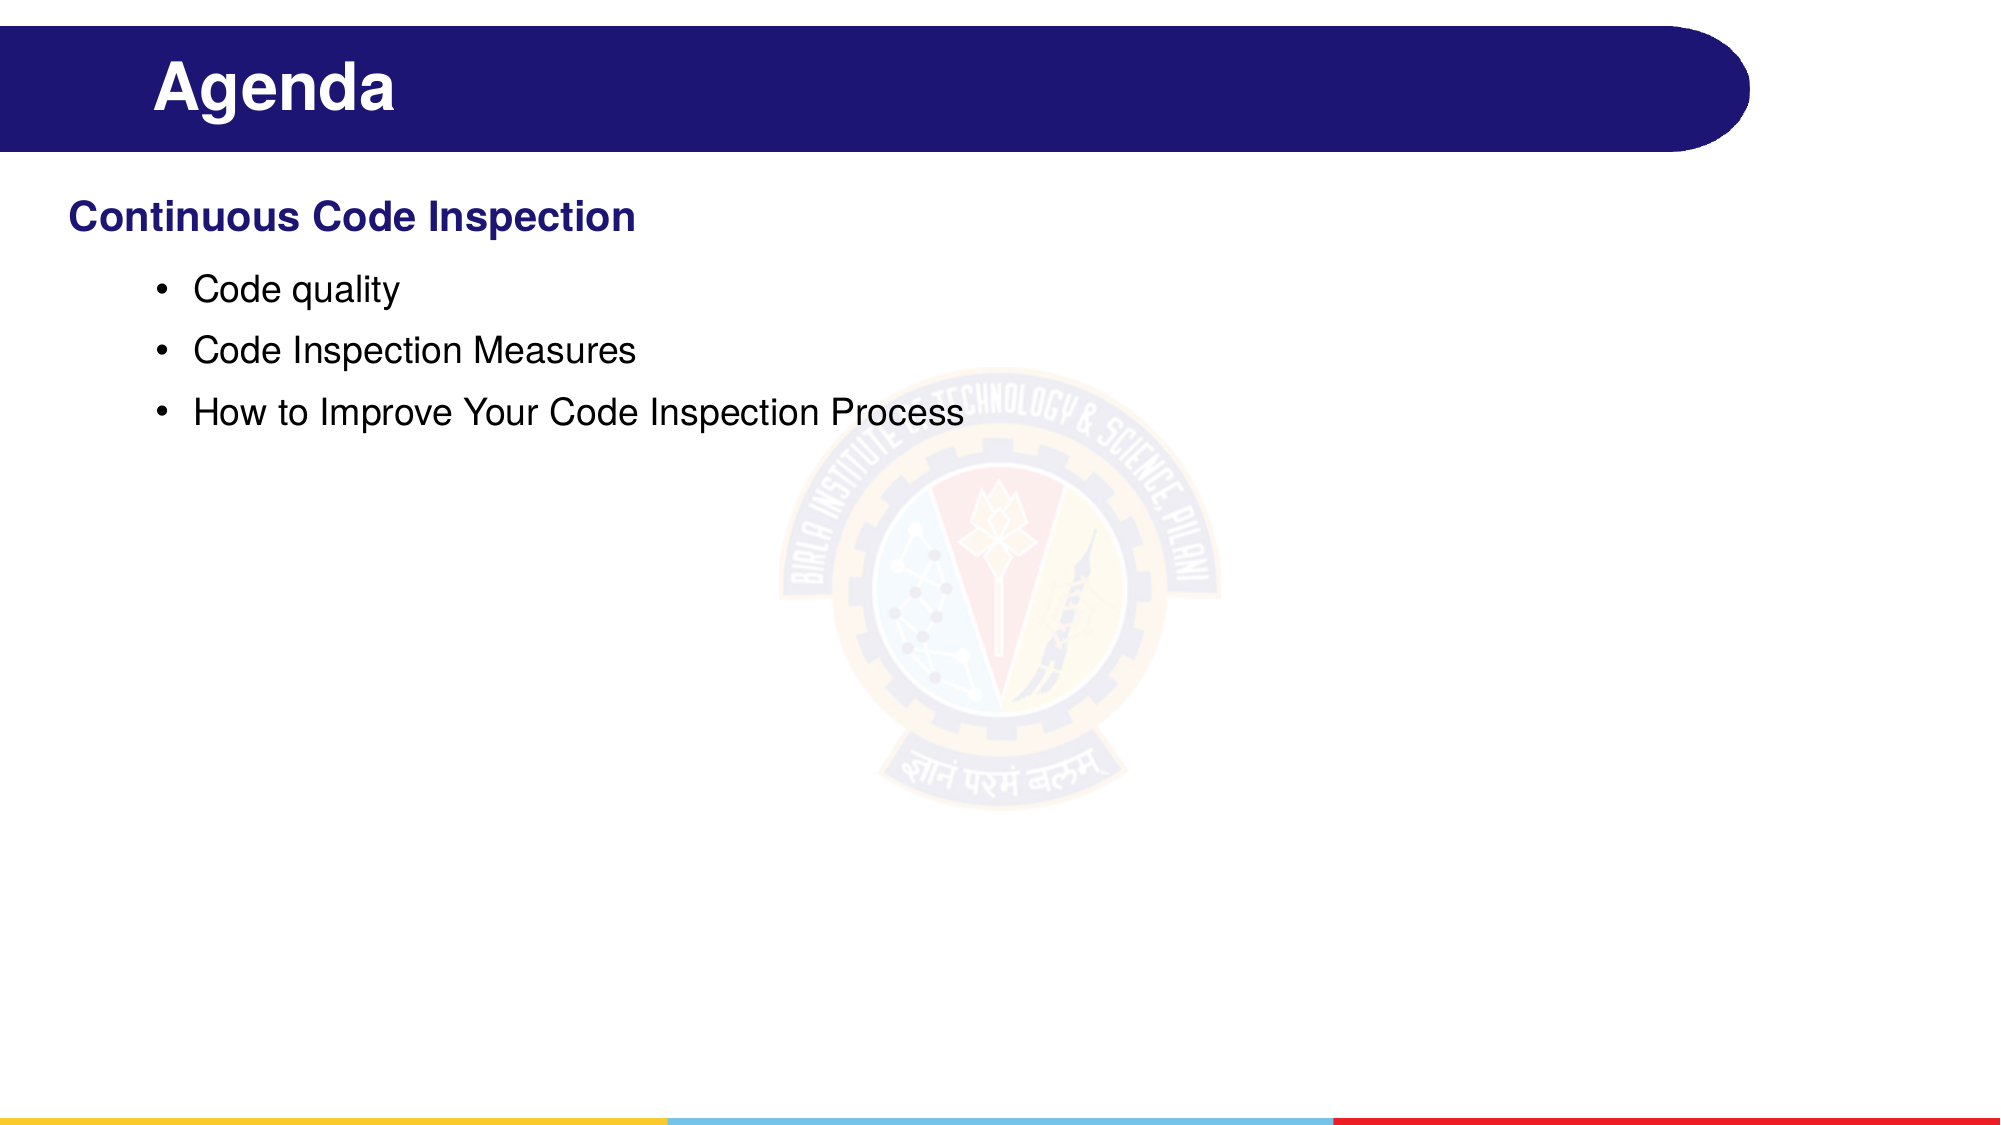

# Agenda
Continuous Code Inspection
Code quality
Code Inspection Measures
How to Improve Your Code Inspection Process